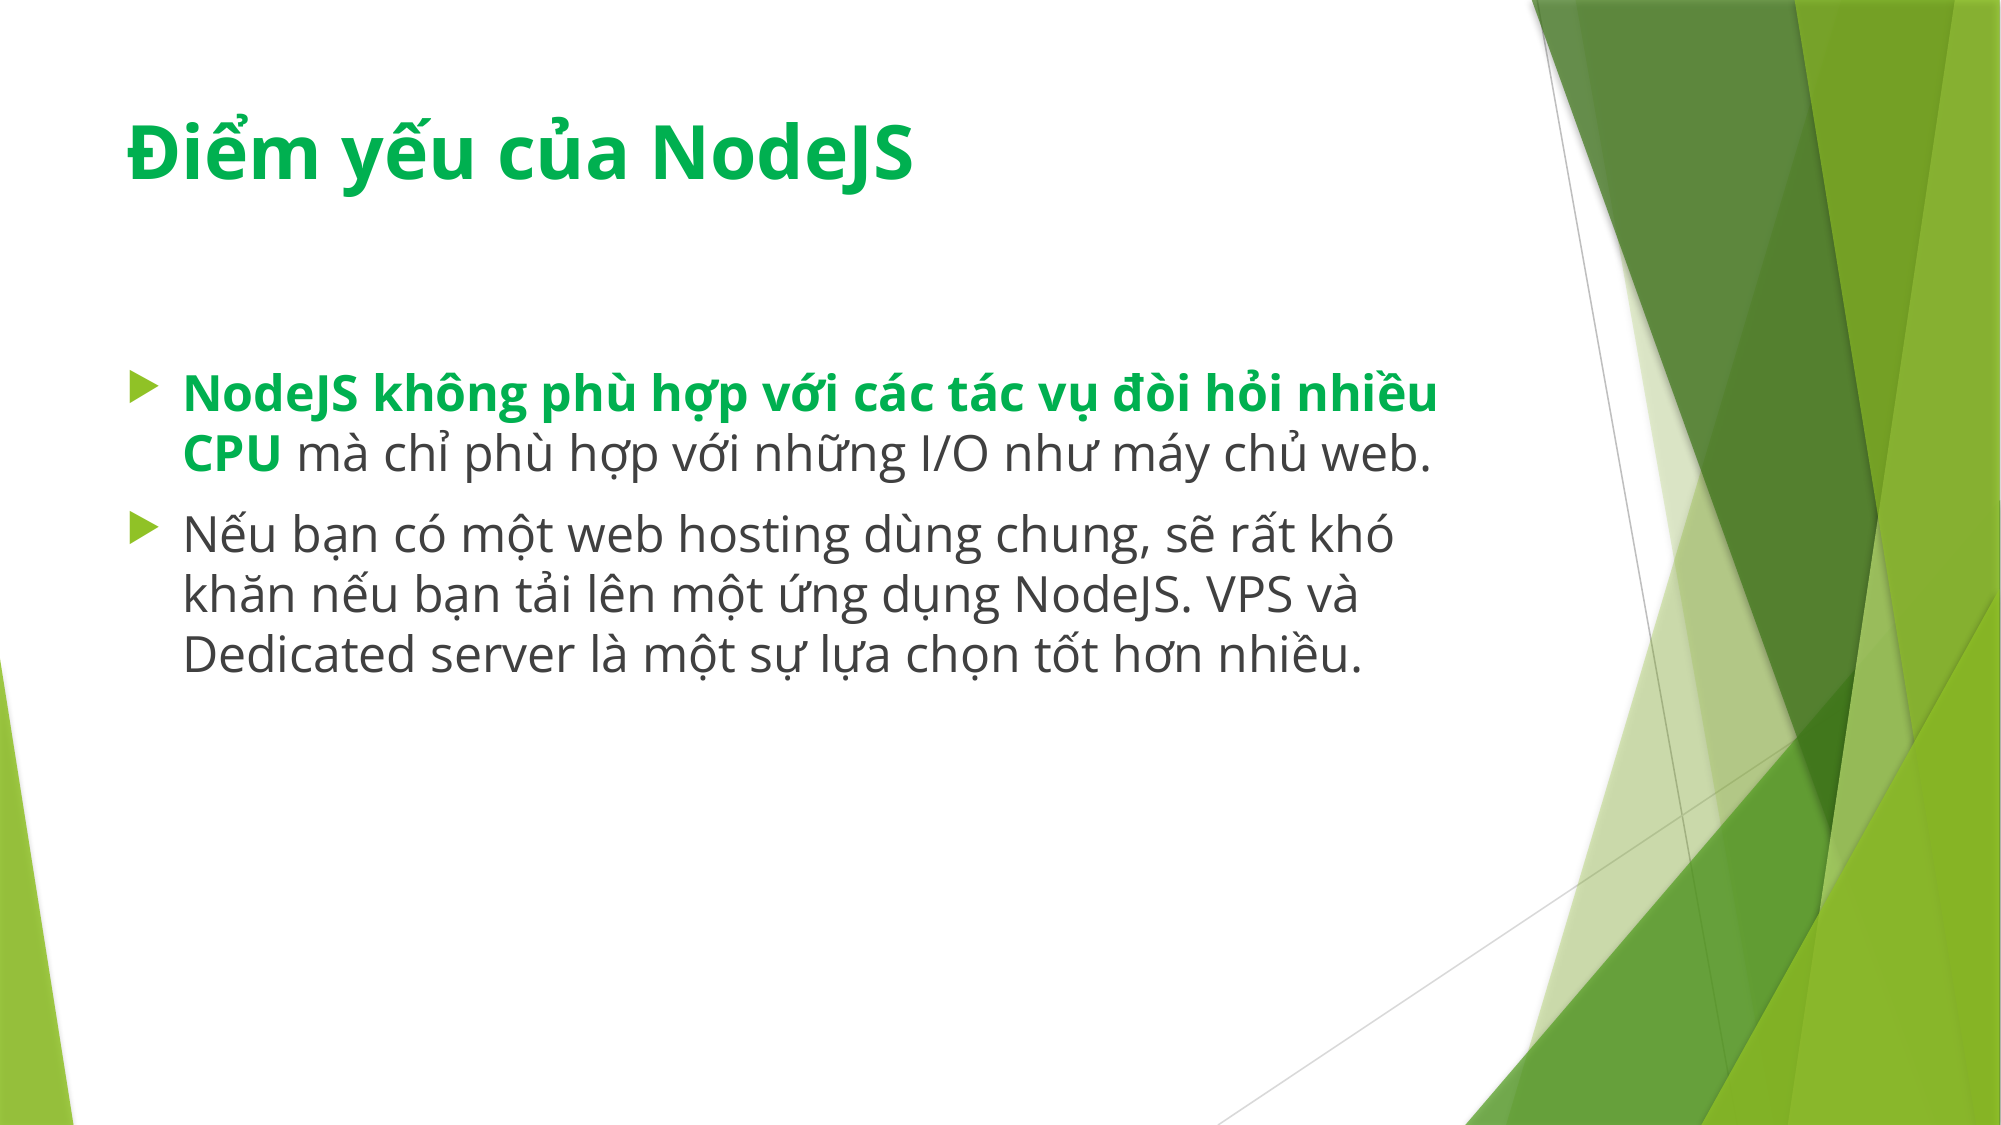

# Điểm yếu của NodeJS
NodeJS không phù hợp với các tác vụ đòi hỏi nhiều CPU mà chỉ phù hợp với những I/O như máy chủ web.
Nếu bạn có một web hosting dùng chung, sẽ rất khó khăn nếu bạn tải lên một ứng dụng NodeJS. VPS và Dedicated server là một sự lựa chọn tốt hơn nhiều.